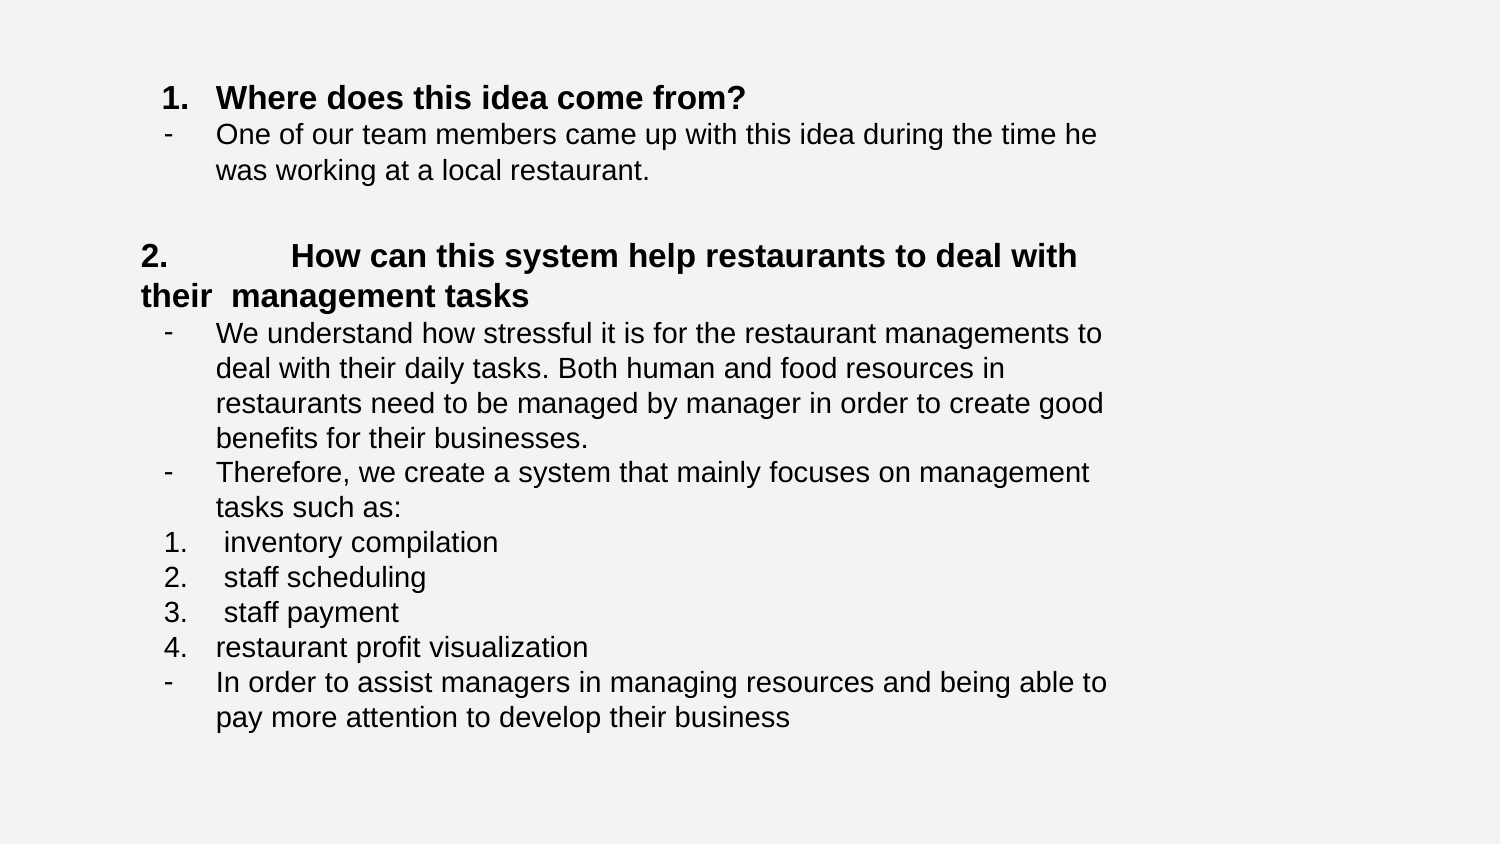

Where does this idea come from?
One of our team members came up with this idea during the time he was working at a local restaurant.
2. 	How can this system help restaurants to deal with their  management tasks
We understand how stressful it is for the restaurant managements to deal with their daily tasks. Both human and food resources in restaurants need to be managed by manager in order to create good benefits for their businesses.
Therefore, we create a system that mainly focuses on management tasks such as:
 inventory compilation
 staff scheduling
 staff payment
restaurant profit visualization
In order to assist managers in managing resources and being able to pay more attention to develop their business